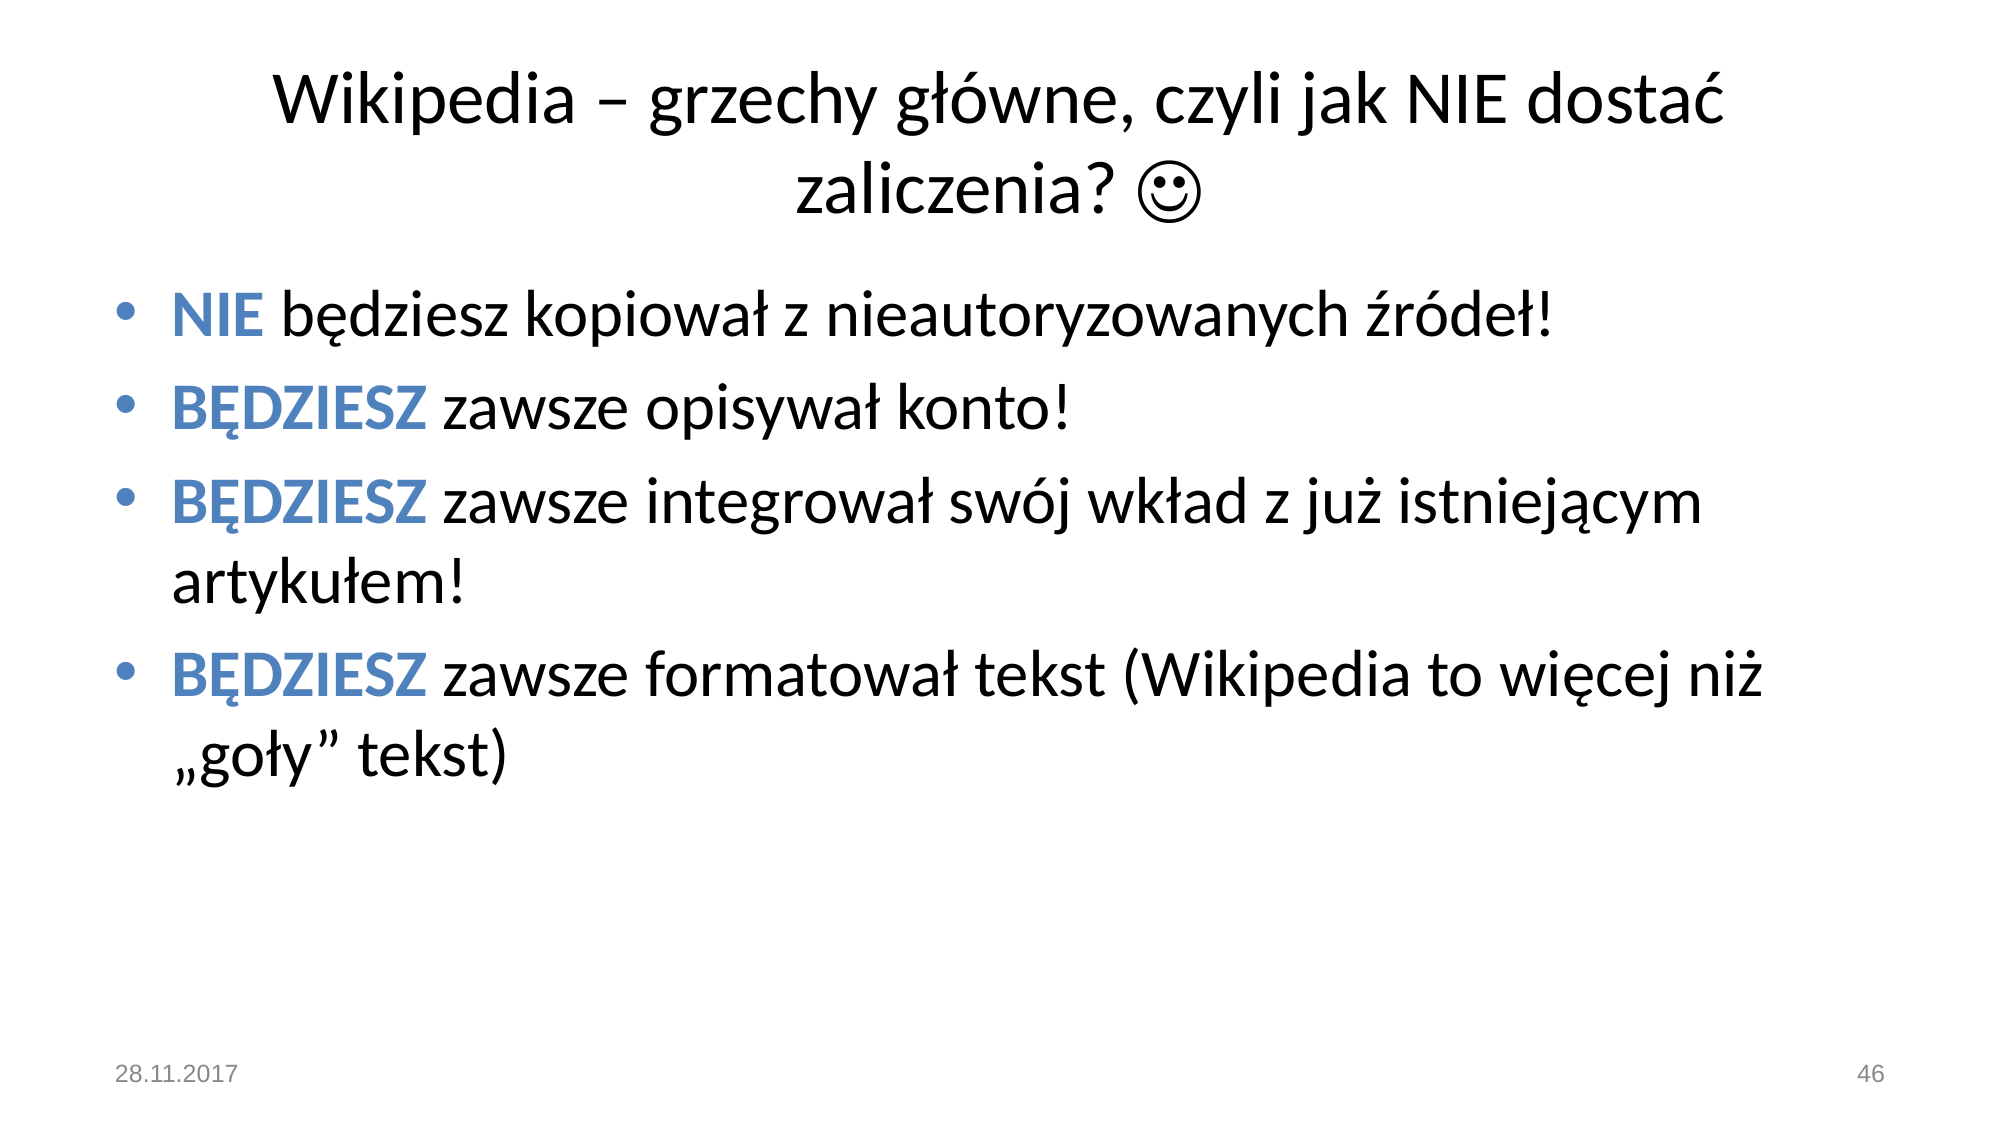

# Wikipedia – grzechy główne, czyli jak NIE dostać zaliczenia? ☺
NIE będziesz kopiował z nieautoryzowanych źródeł!
BĘDZIESZ zawsze opisywał konto!
BĘDZIESZ zawsze integrował swój wkład z już istniejącym artykułem!
BĘDZIESZ zawsze formatował tekst (Wikipedia to więcej niż „goły” tekst)
28.11.2017
46